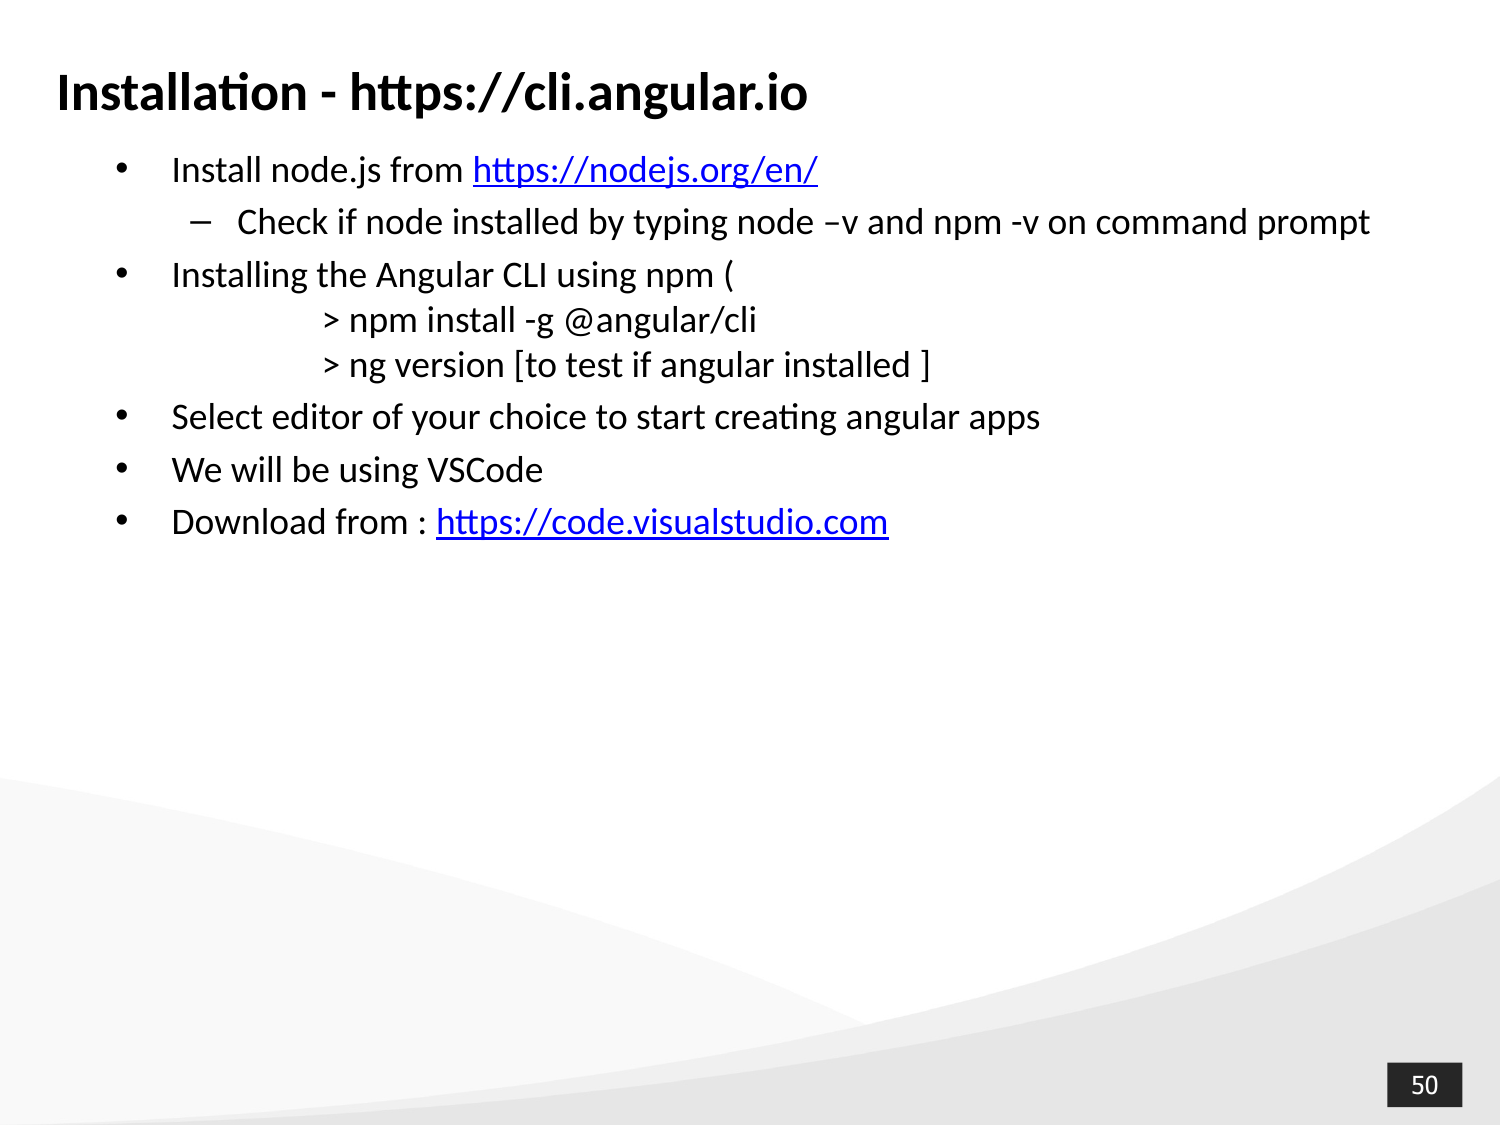

# Installation - https://cli.angular.io
Install node.js from https://nodejs.org/en/
Check if node installed by typing node –v and npm -v on command prompt
Installing the Angular CLI using npm (
	> npm install -g @angular/cli
	> ng version [to test if angular installed ]
Select editor of your choice to start creating angular apps
We will be using VSCode
Download from : https://code.visualstudio.com